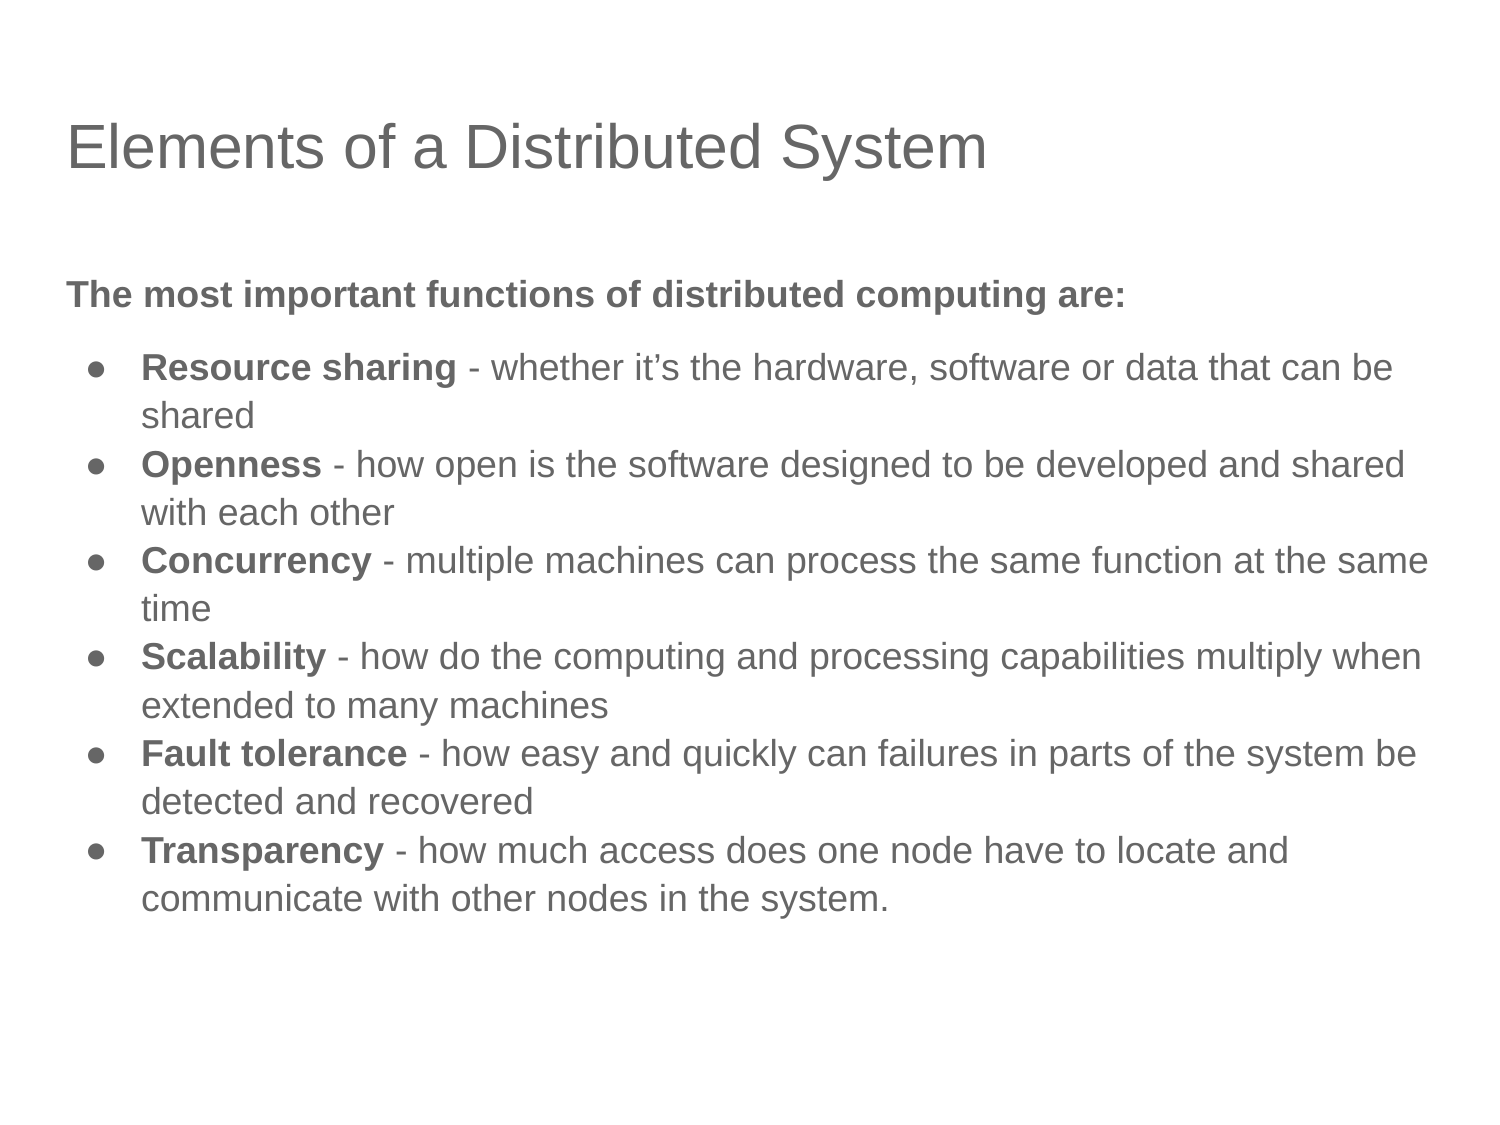

# Elements of a Distributed System
The most important functions of distributed computing are:
Resource sharing - whether it’s the hardware, software or data that can be shared
Openness - how open is the software designed to be developed and shared with each other
Concurrency - multiple machines can process the same function at the same time
Scalability - how do the computing and processing capabilities multiply when extended to many machines
Fault tolerance - how easy and quickly can failures in parts of the system be detected and recovered
Transparency - how much access does one node have to locate and communicate with other nodes in the system.